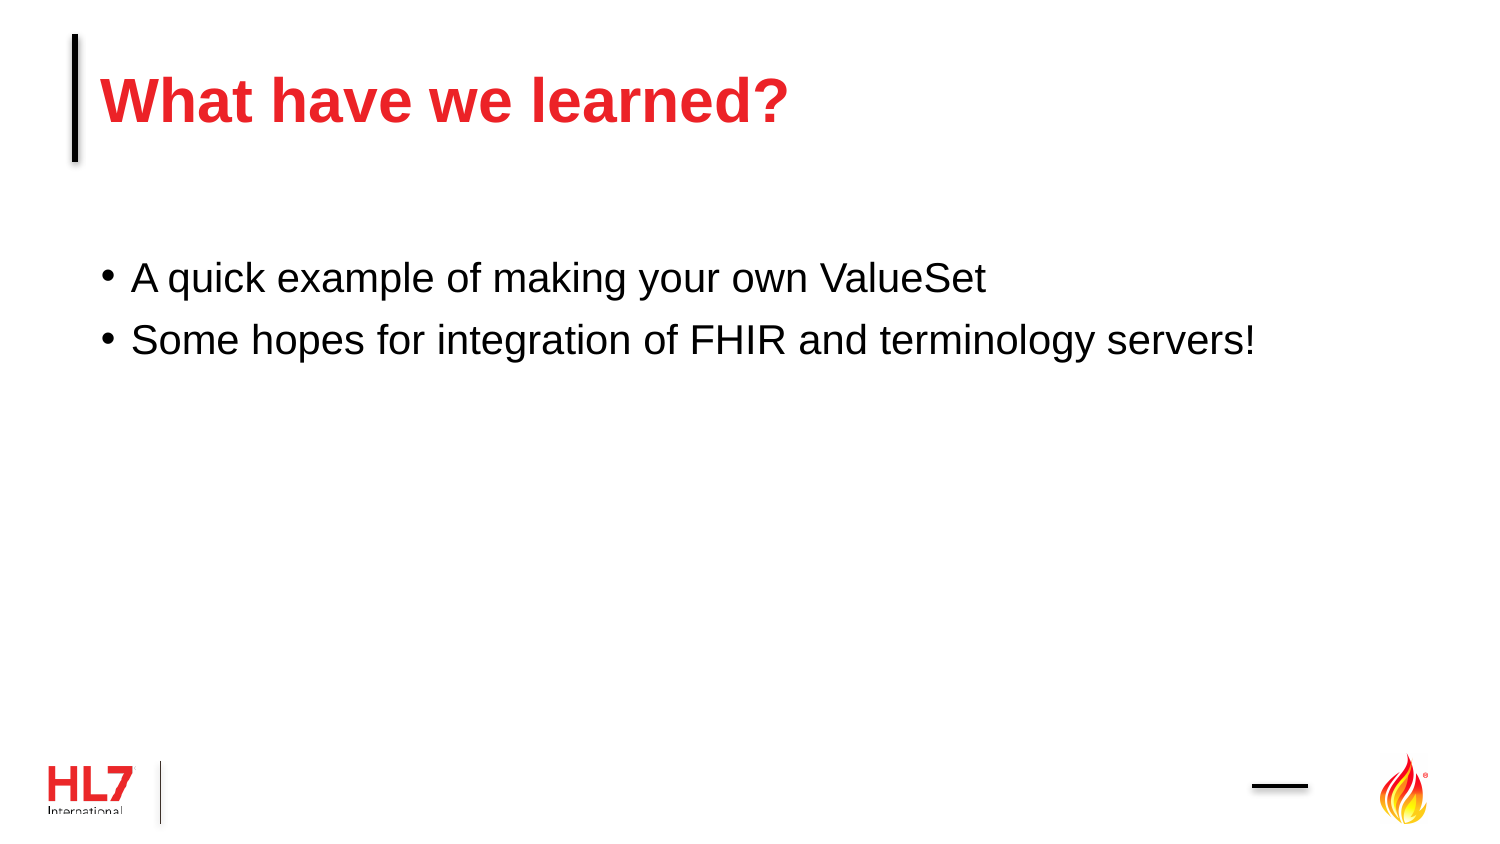

# What have we learned?
A quick example of making your own ValueSet
Some hopes for integration of FHIR and terminology servers!